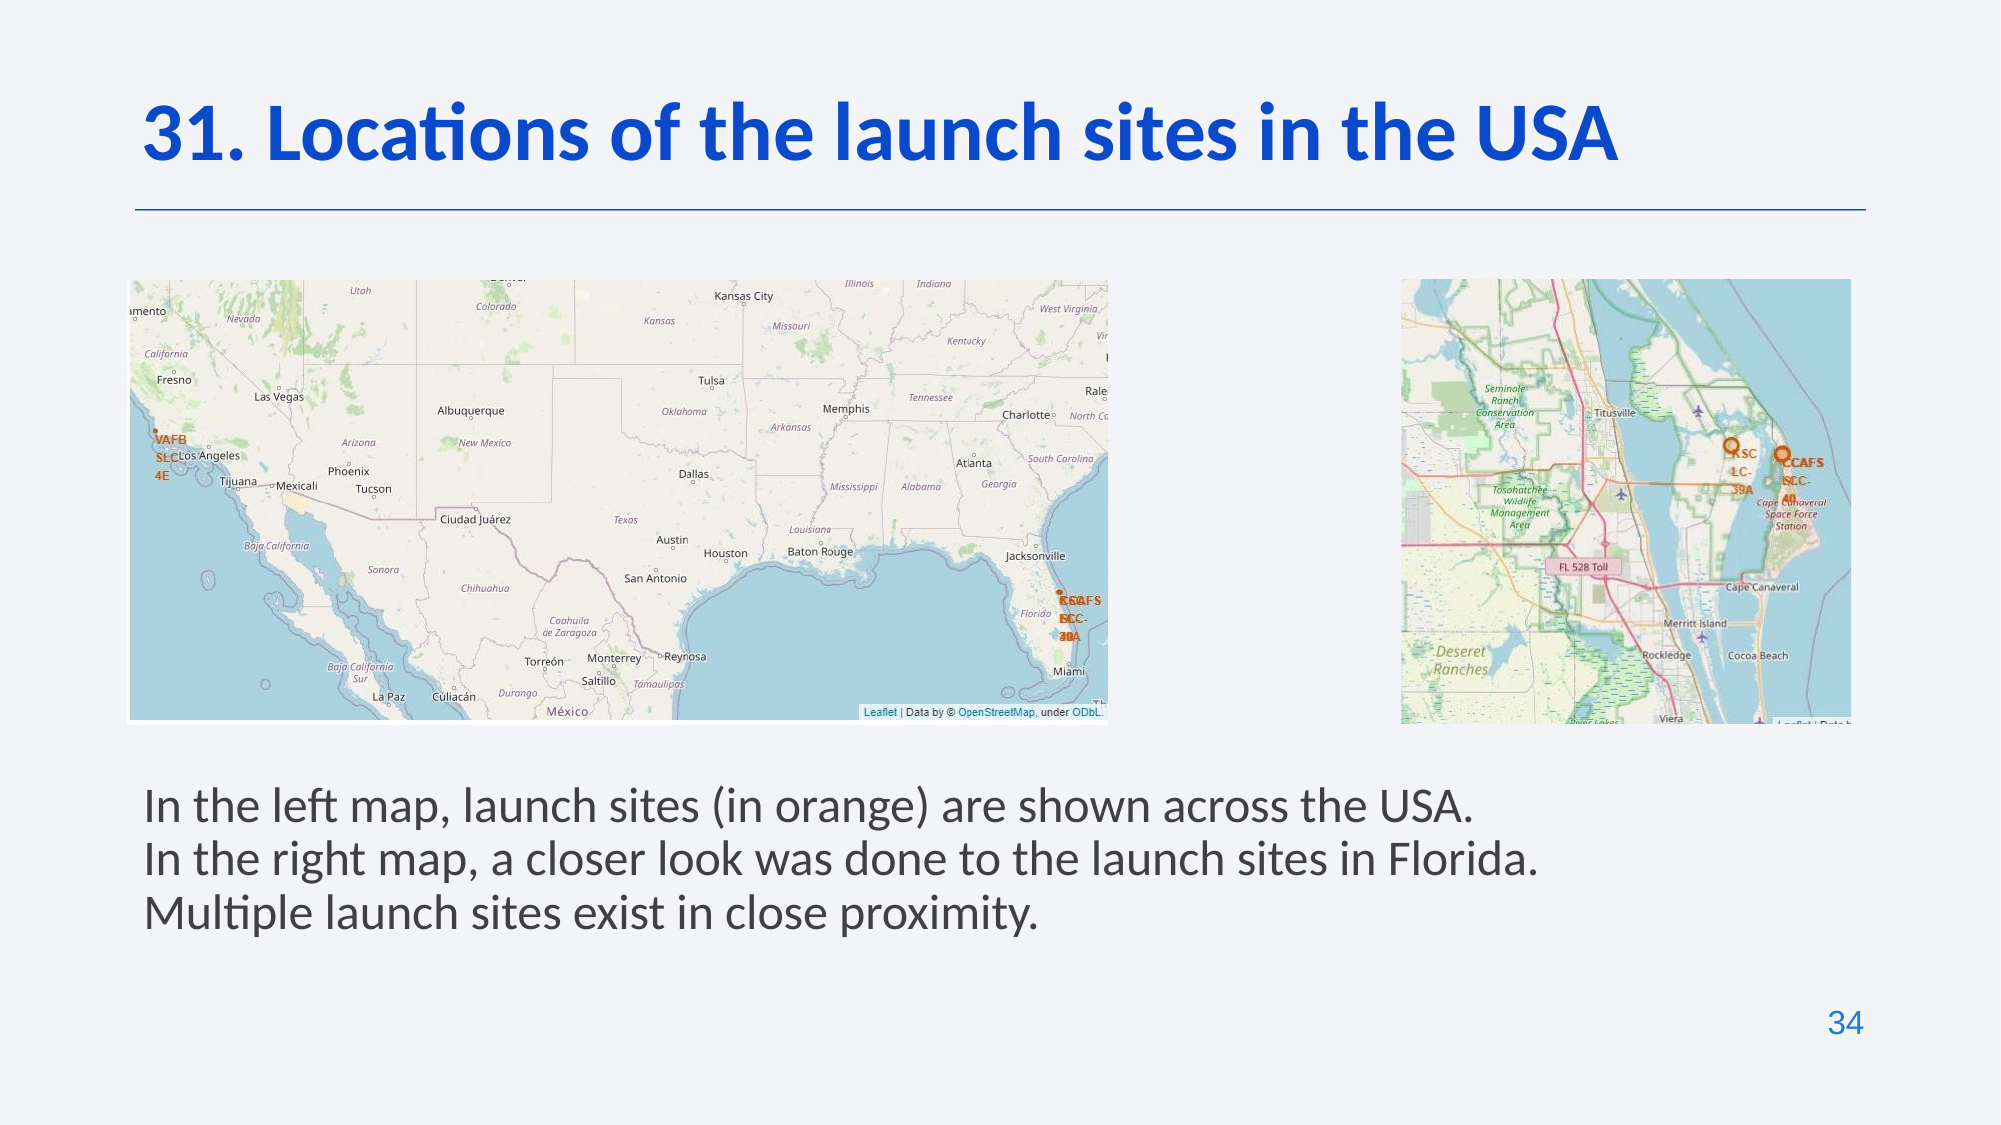

31. Locations of the launch sites in the USA

In the left map, launch sites (in orange) are shown across the USA.
In the right map, a closer look was done to the launch sites in Florida.
Multiple launch sites exist in close proximity.
34